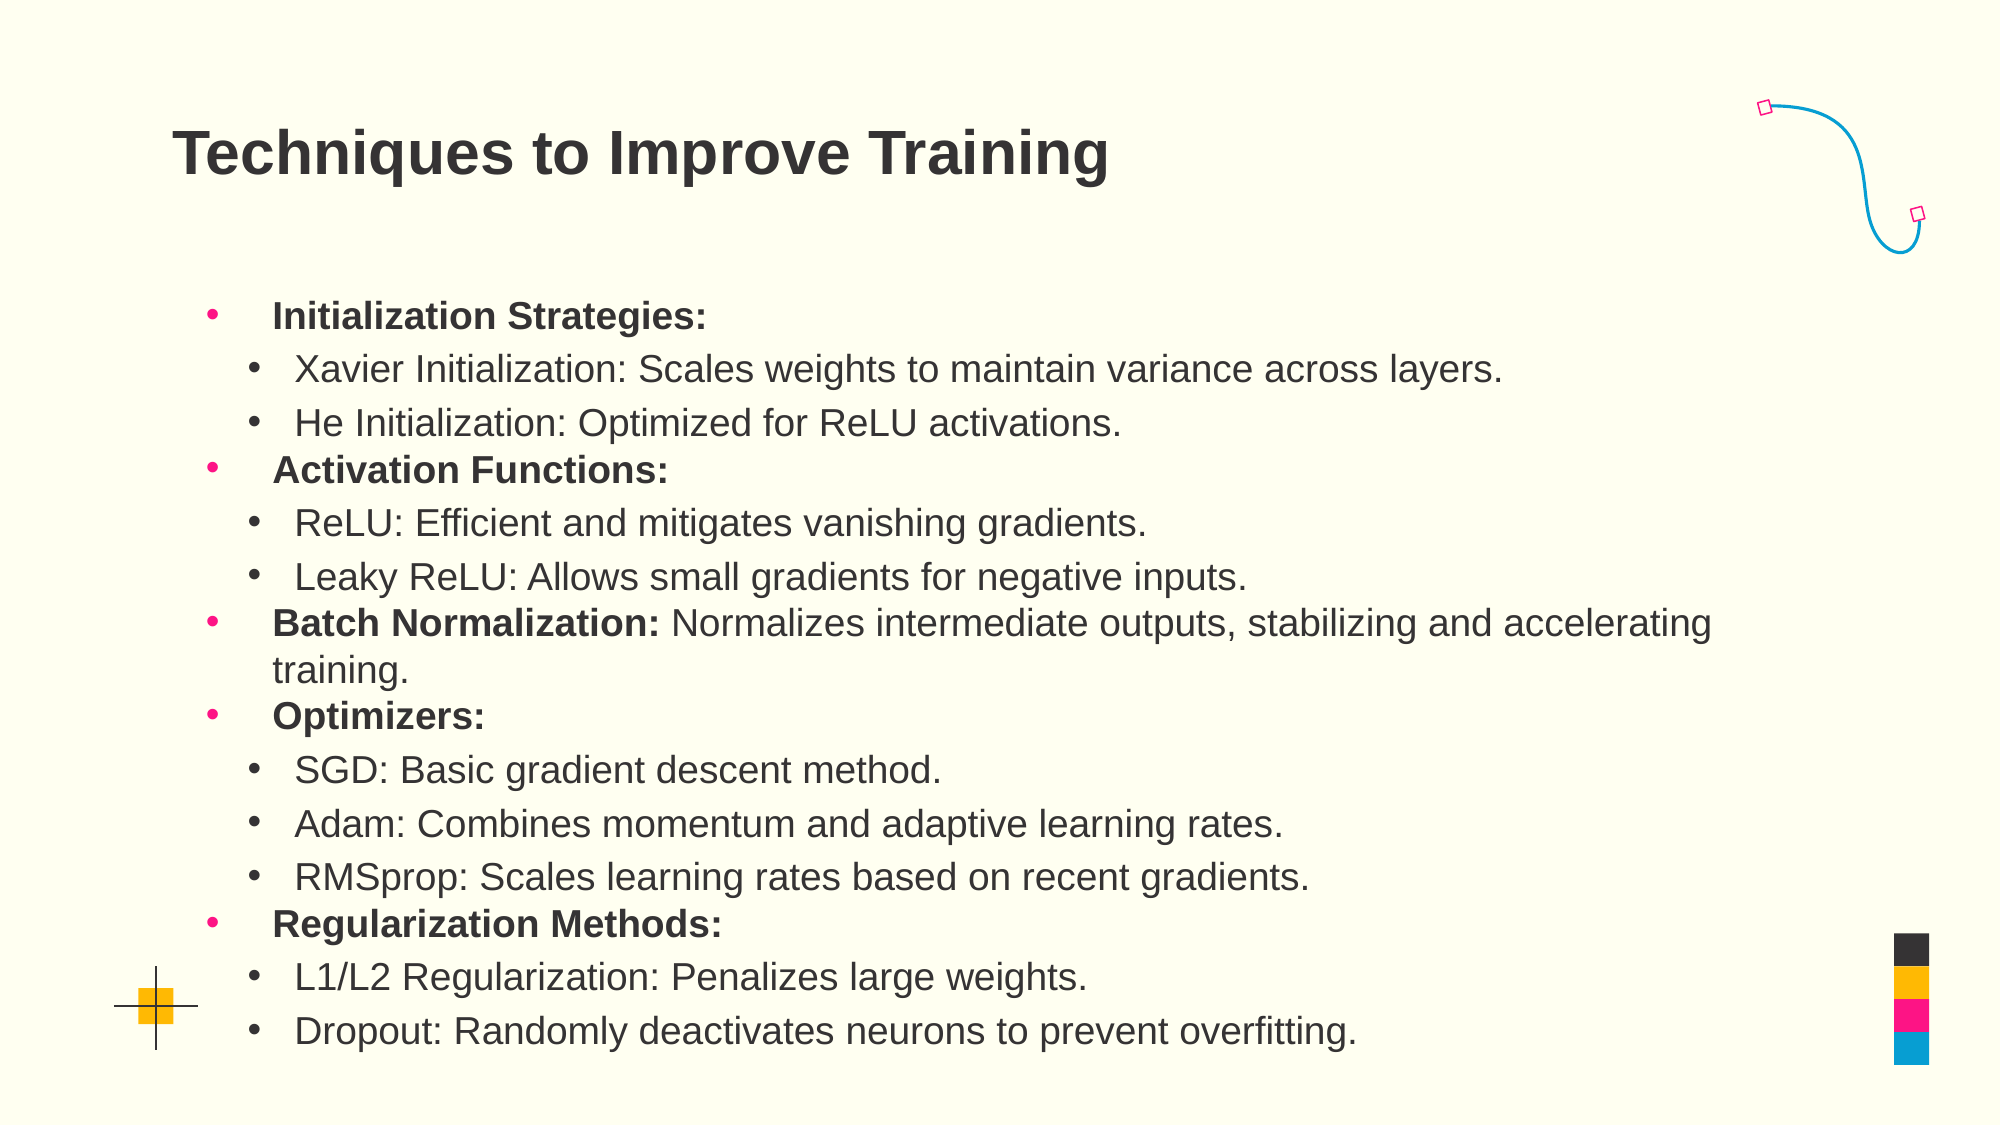

# Techniques to Improve Training
Initialization Strategies:
Xavier Initialization: Scales weights to maintain variance across layers.
He Initialization: Optimized for ReLU activations.
Activation Functions:
ReLU: Efficient and mitigates vanishing gradients.
Leaky ReLU: Allows small gradients for negative inputs.
Batch Normalization: Normalizes intermediate outputs, stabilizing and accelerating training.
Optimizers:
SGD: Basic gradient descent method.
Adam: Combines momentum and adaptive learning rates.
RMSprop: Scales learning rates based on recent gradients.
Regularization Methods:
L1/L2 Regularization: Penalizes large weights.
Dropout: Randomly deactivates neurons to prevent overfitting.